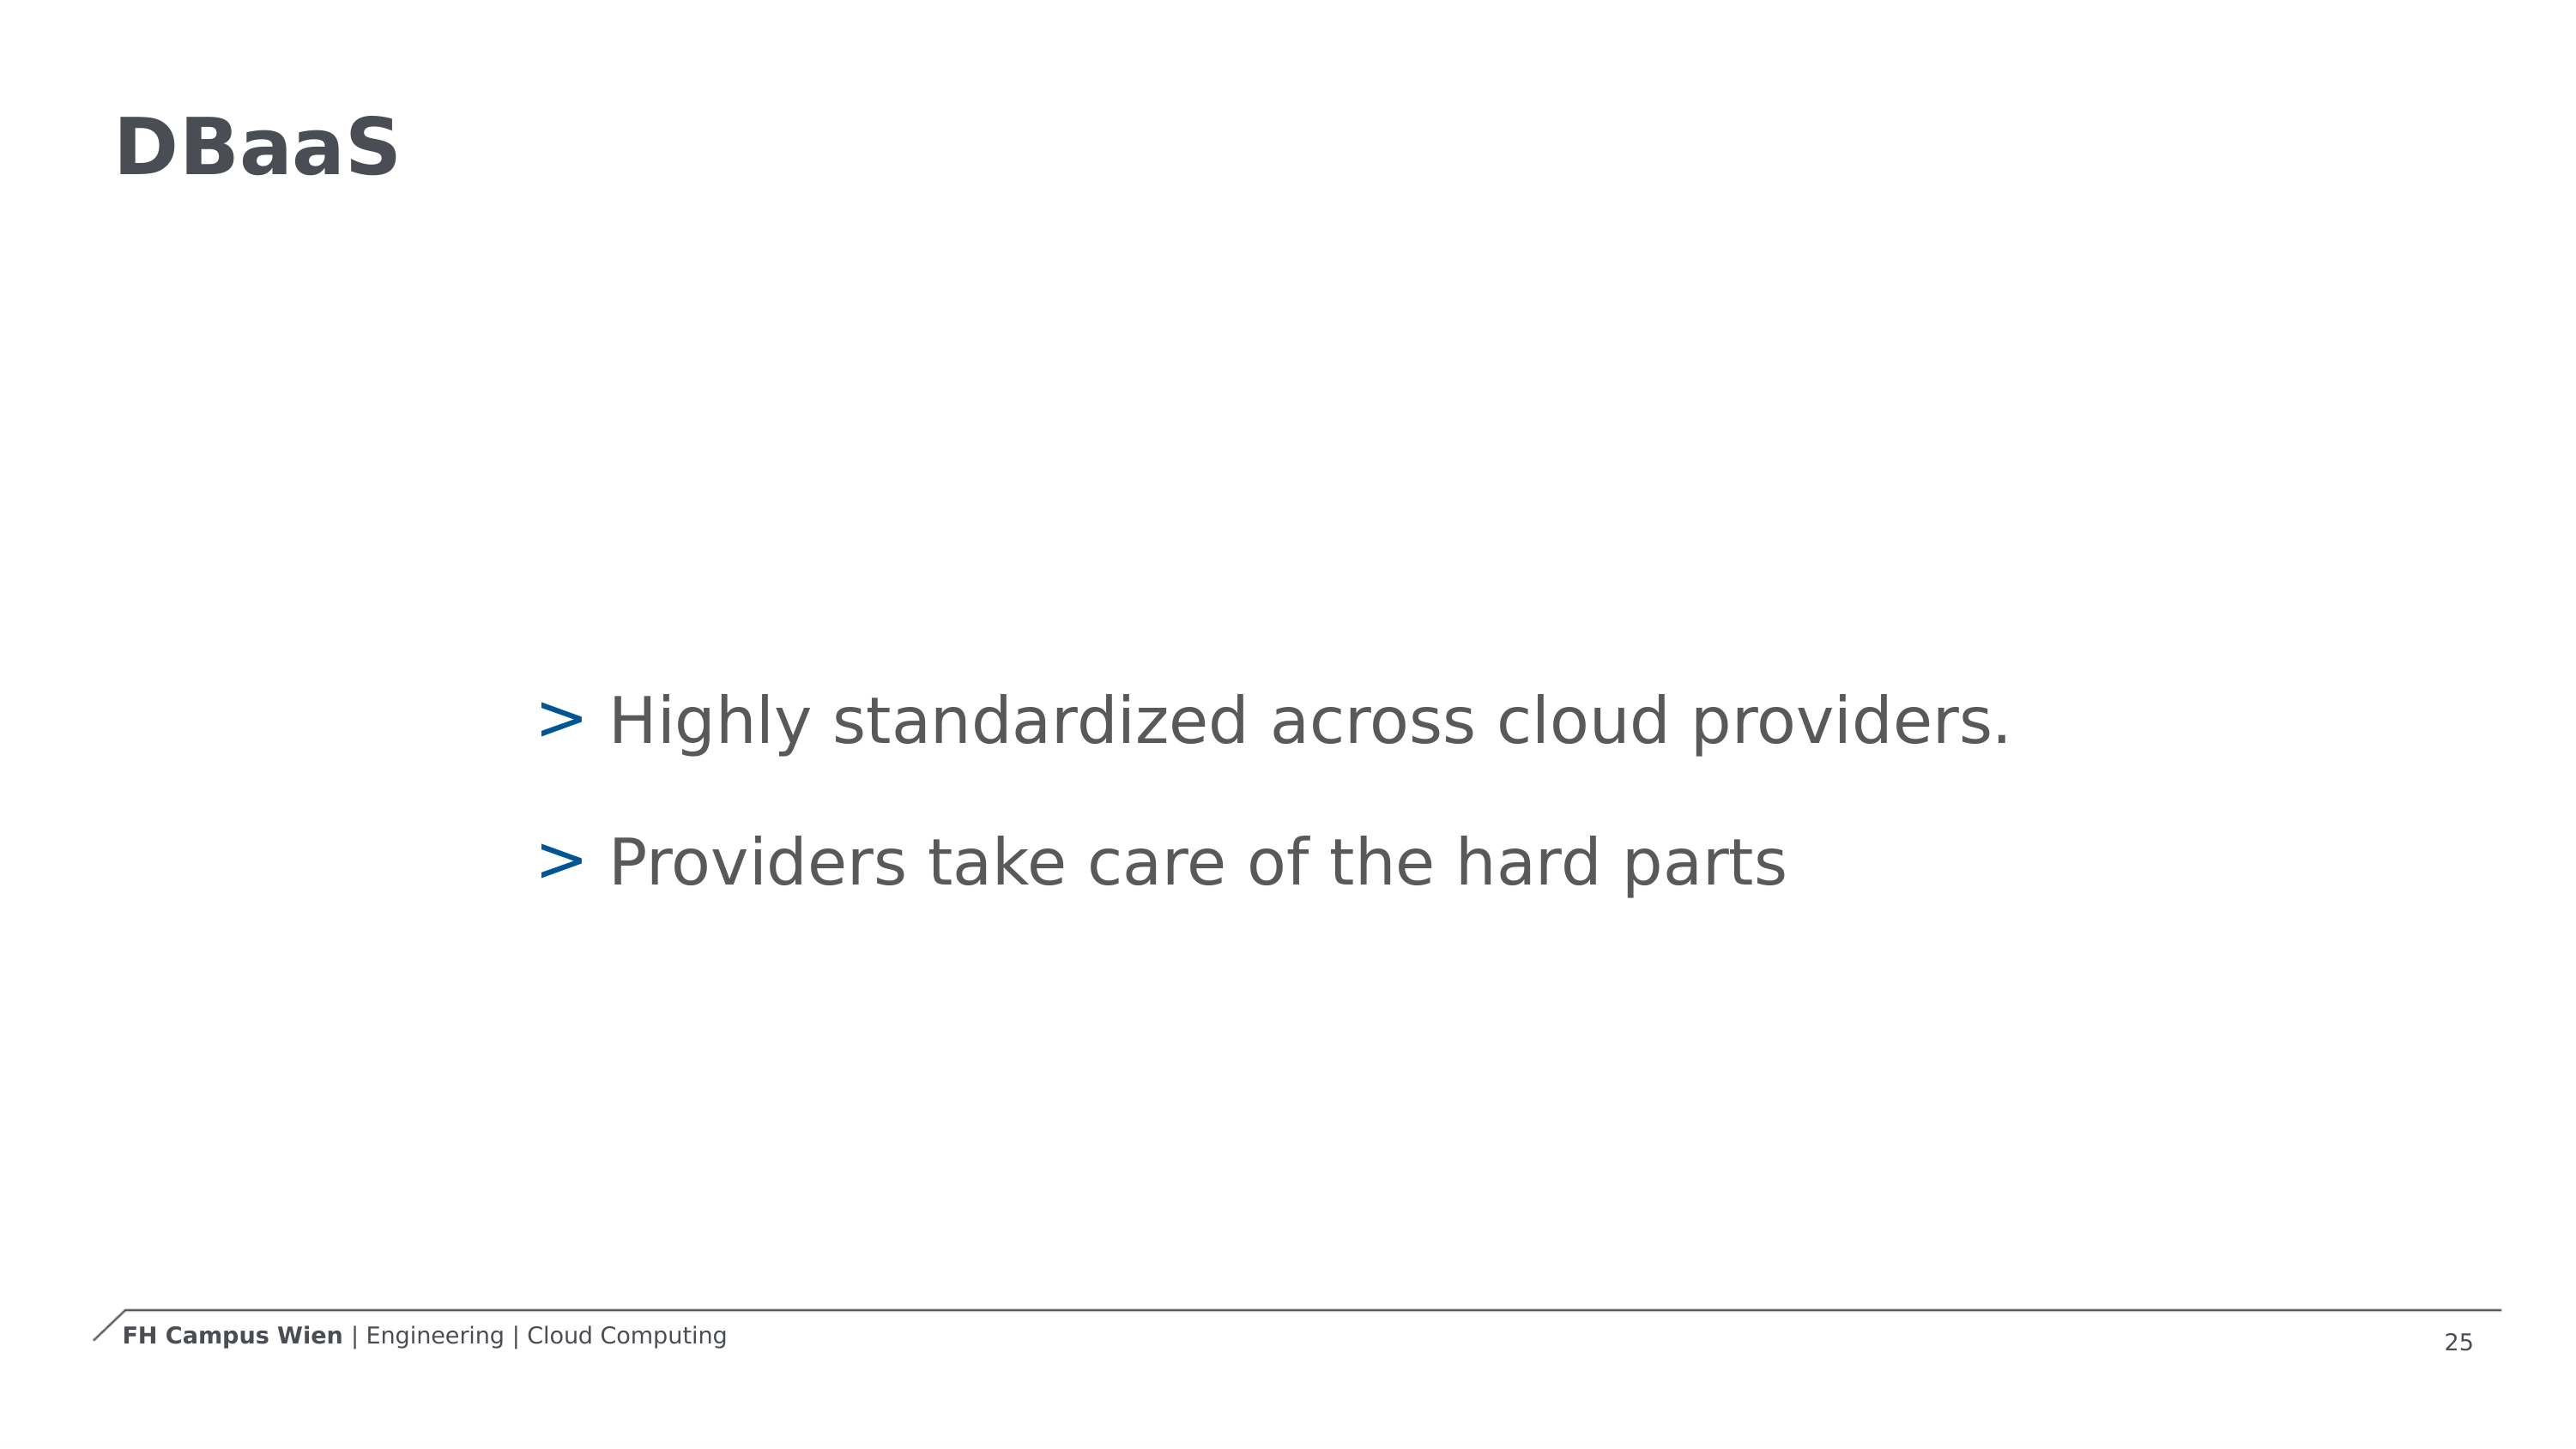

# DBaaS
 Highly standardized across cloud providers.
 Providers take care of the hard parts